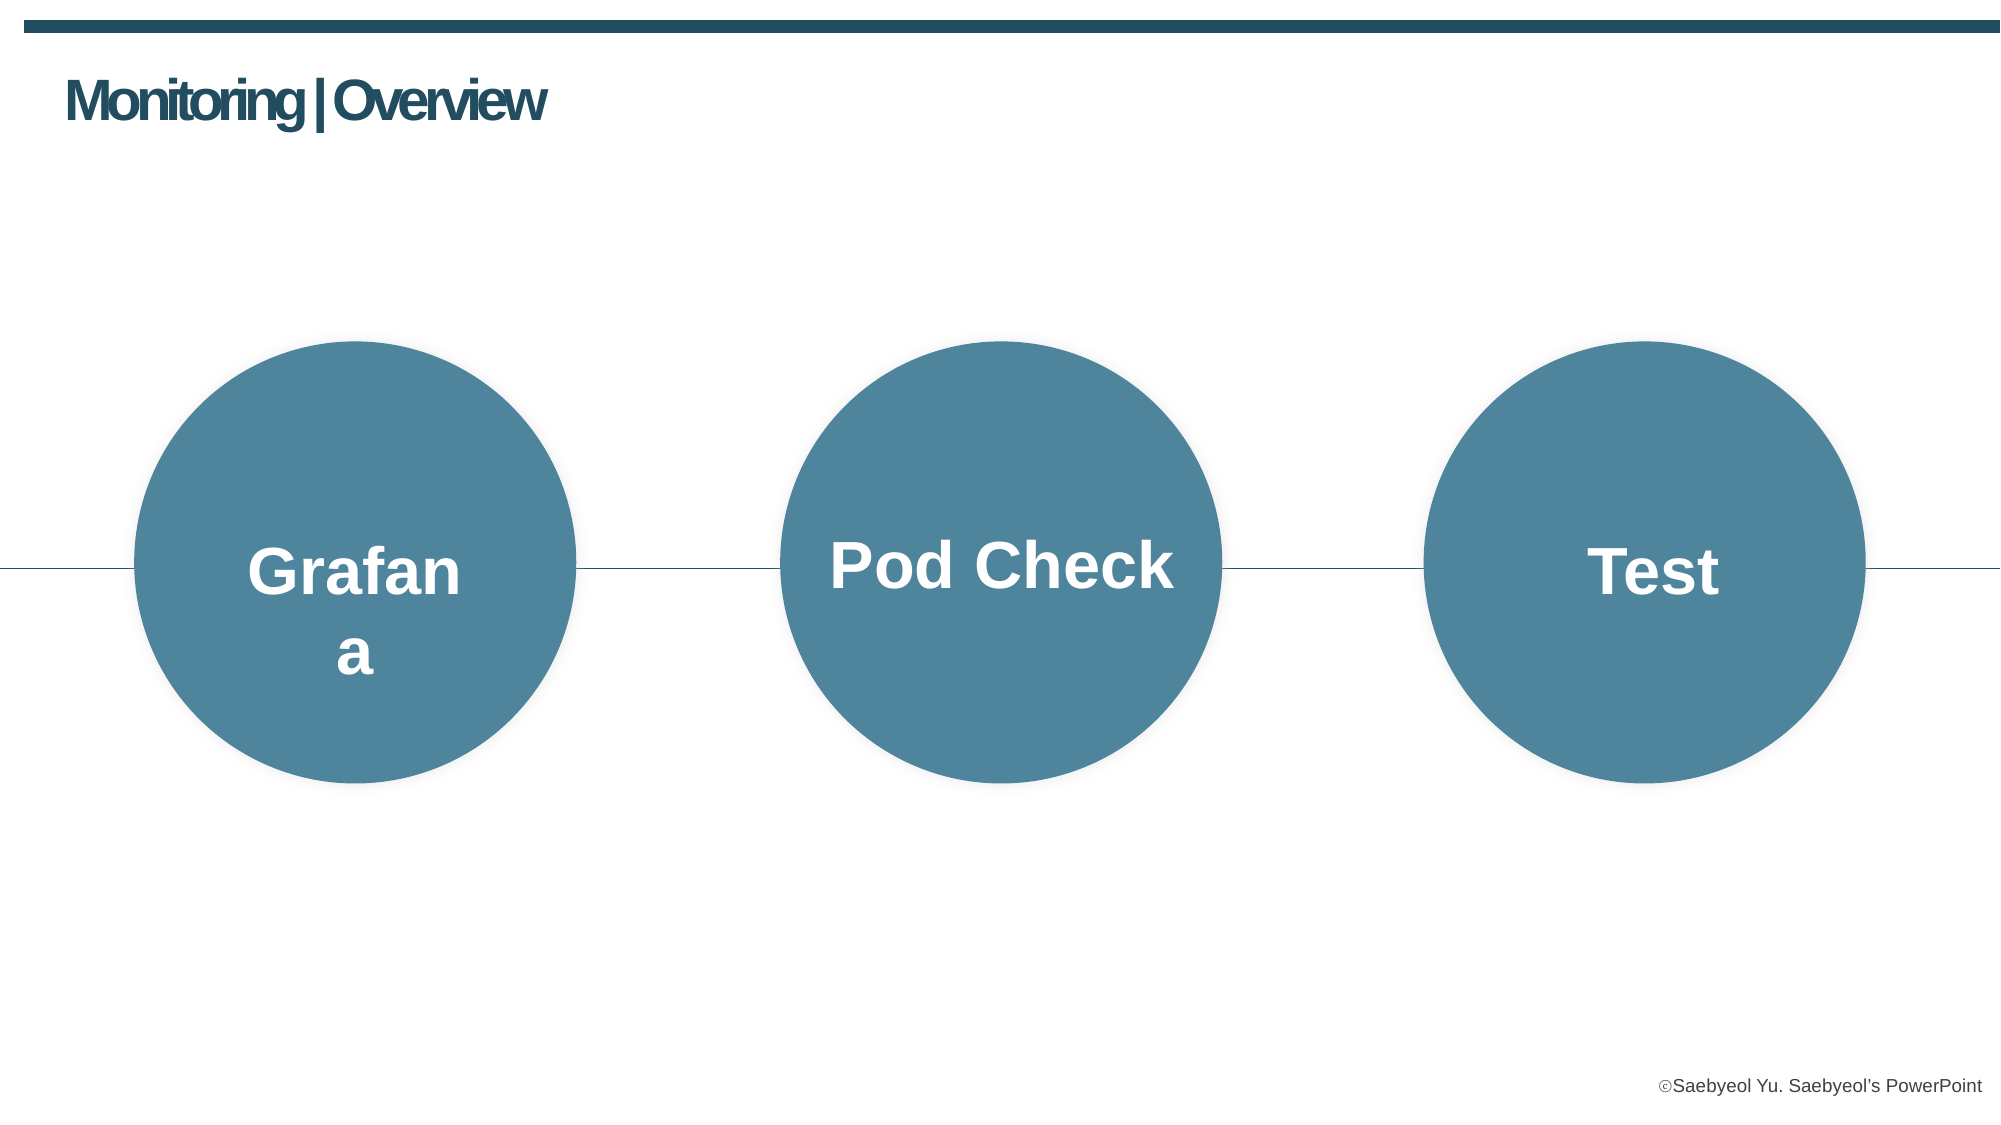

Monitoring | Overview

Pod Check
Grafana
Test